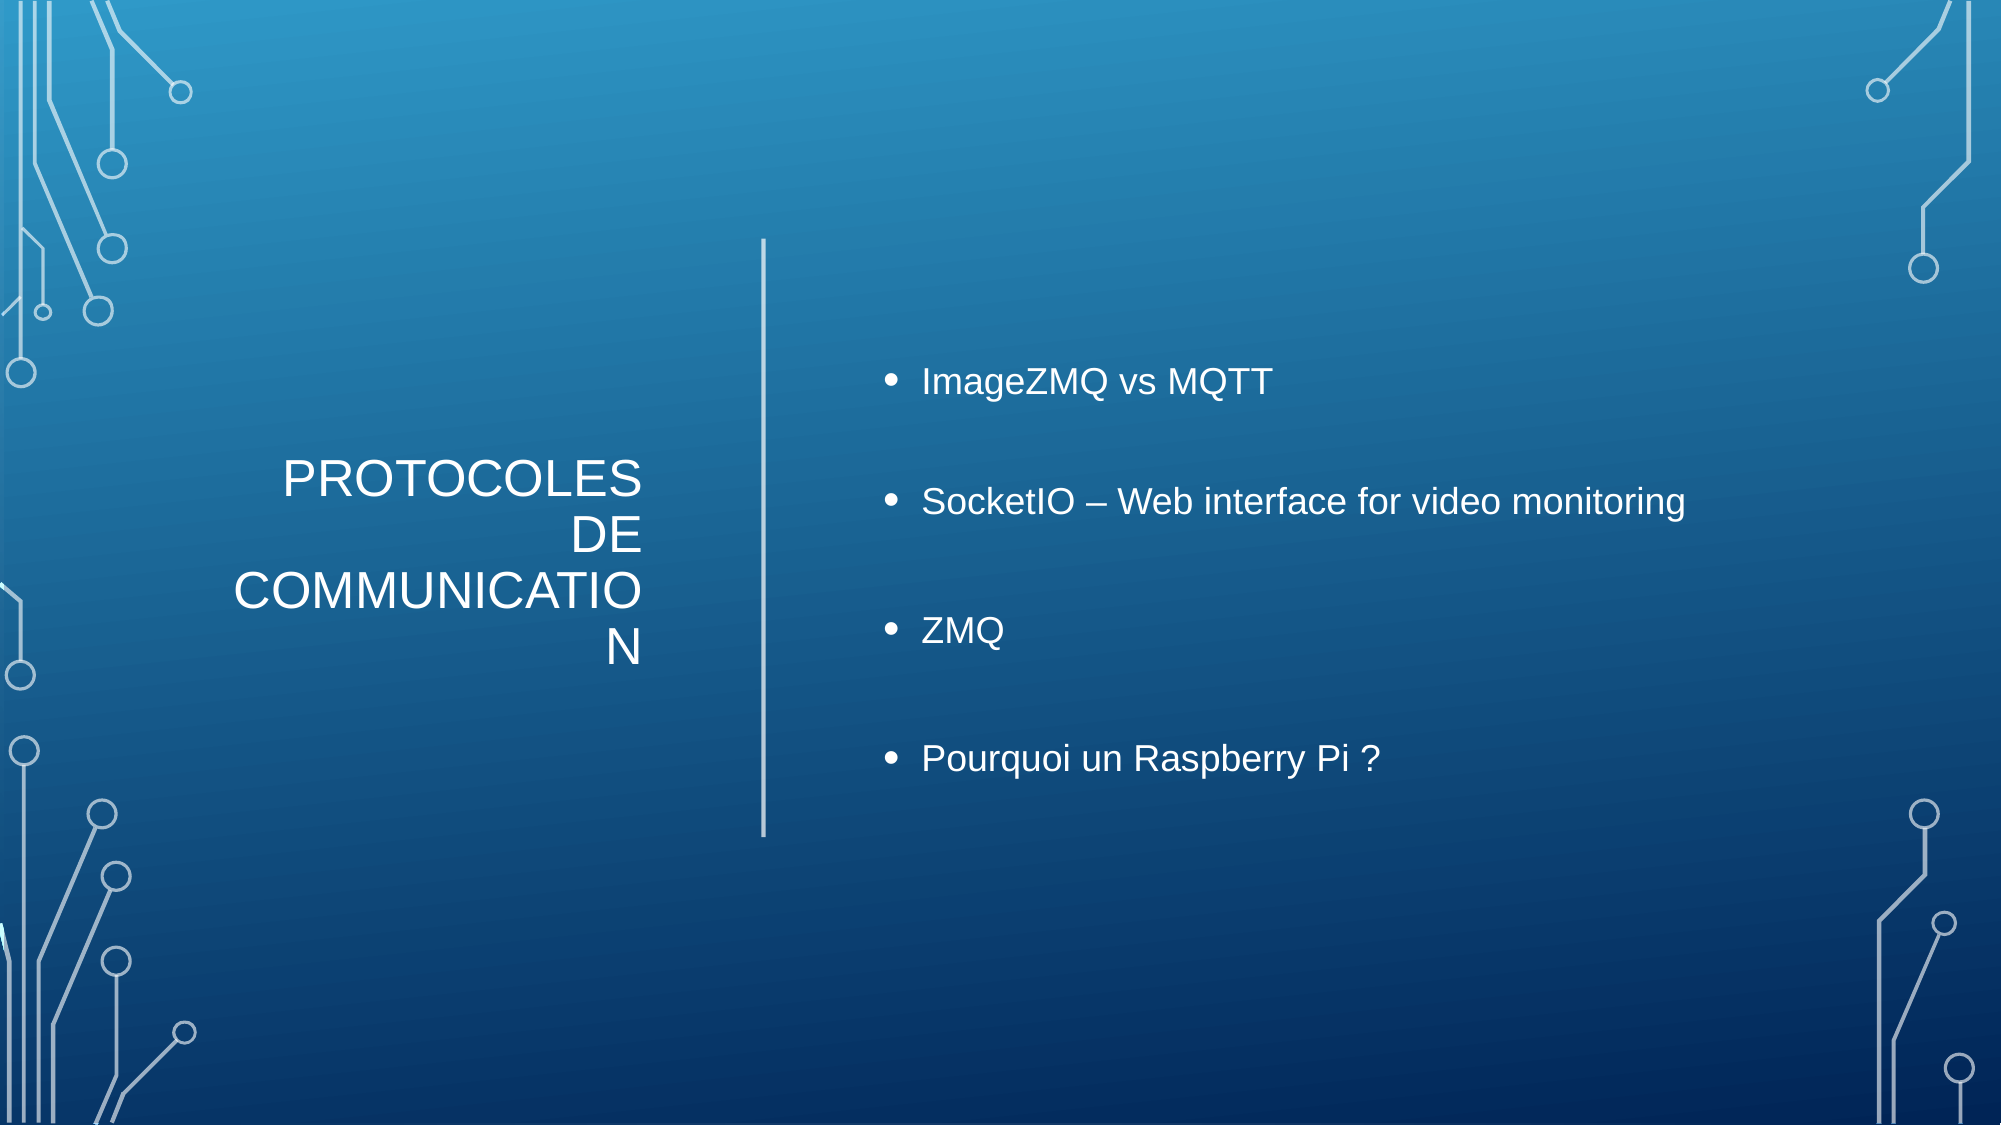

# protocoles de communication
ImageZMQ vs MQTT
SocketIO – Web interface for video monitoring
ZMQ
Pourquoi un Raspberry Pi ?